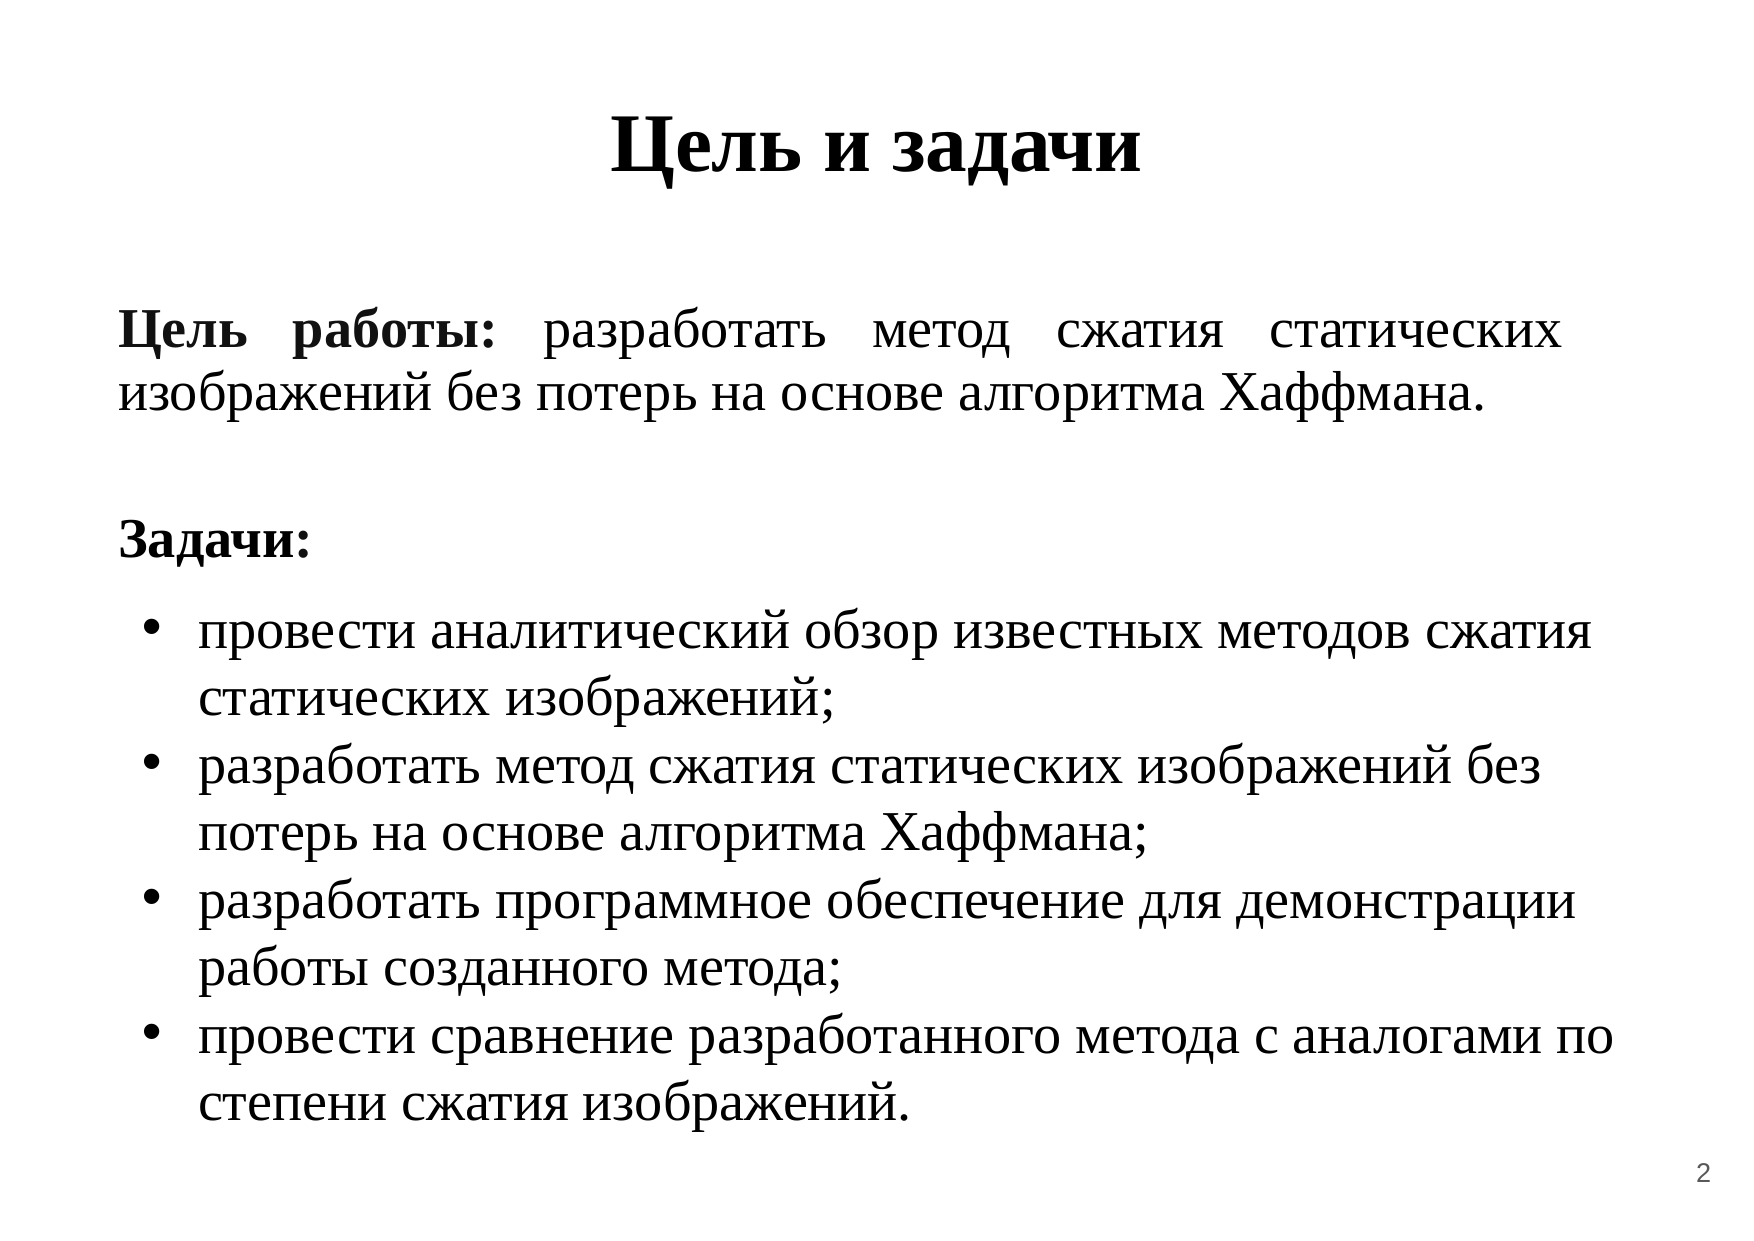

Цель и задачи
Цель работы: разработать метод сжатия статических изображений без потерь на основе алгоритма Хаффмана.
Задачи:
провести аналитический обзор известных методов сжатия статических изображений;
разработать метод сжатия статических изображений без потерь на основе алгоритма Хаффмана;
разработать программное обеспечение для демонстрации работы созданного метода;
провести сравнение разработанного метода с аналогами по степени сжатия изображений.
2